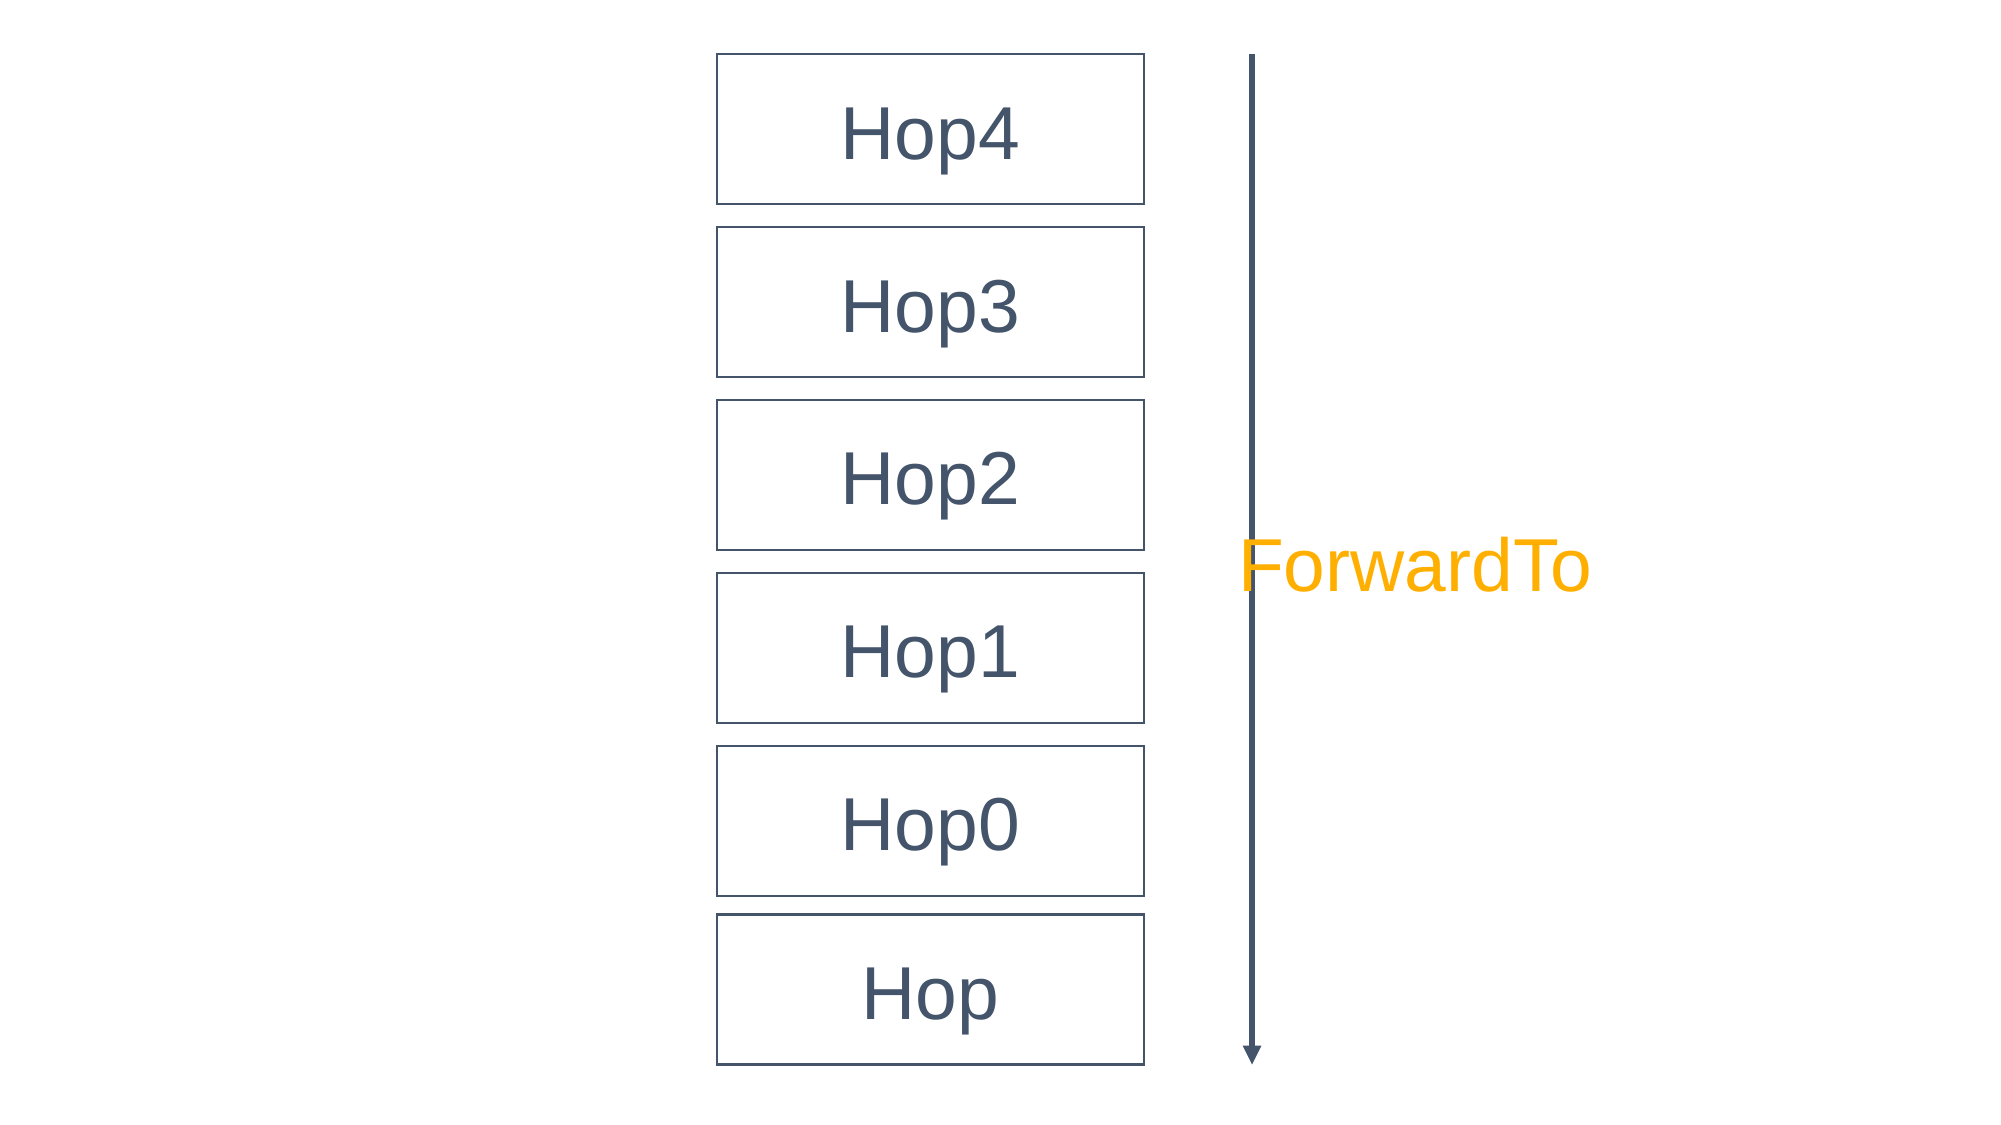

Hop4
Hop3
Hop2
ForwardTo
Hop1
Hop0
Hop